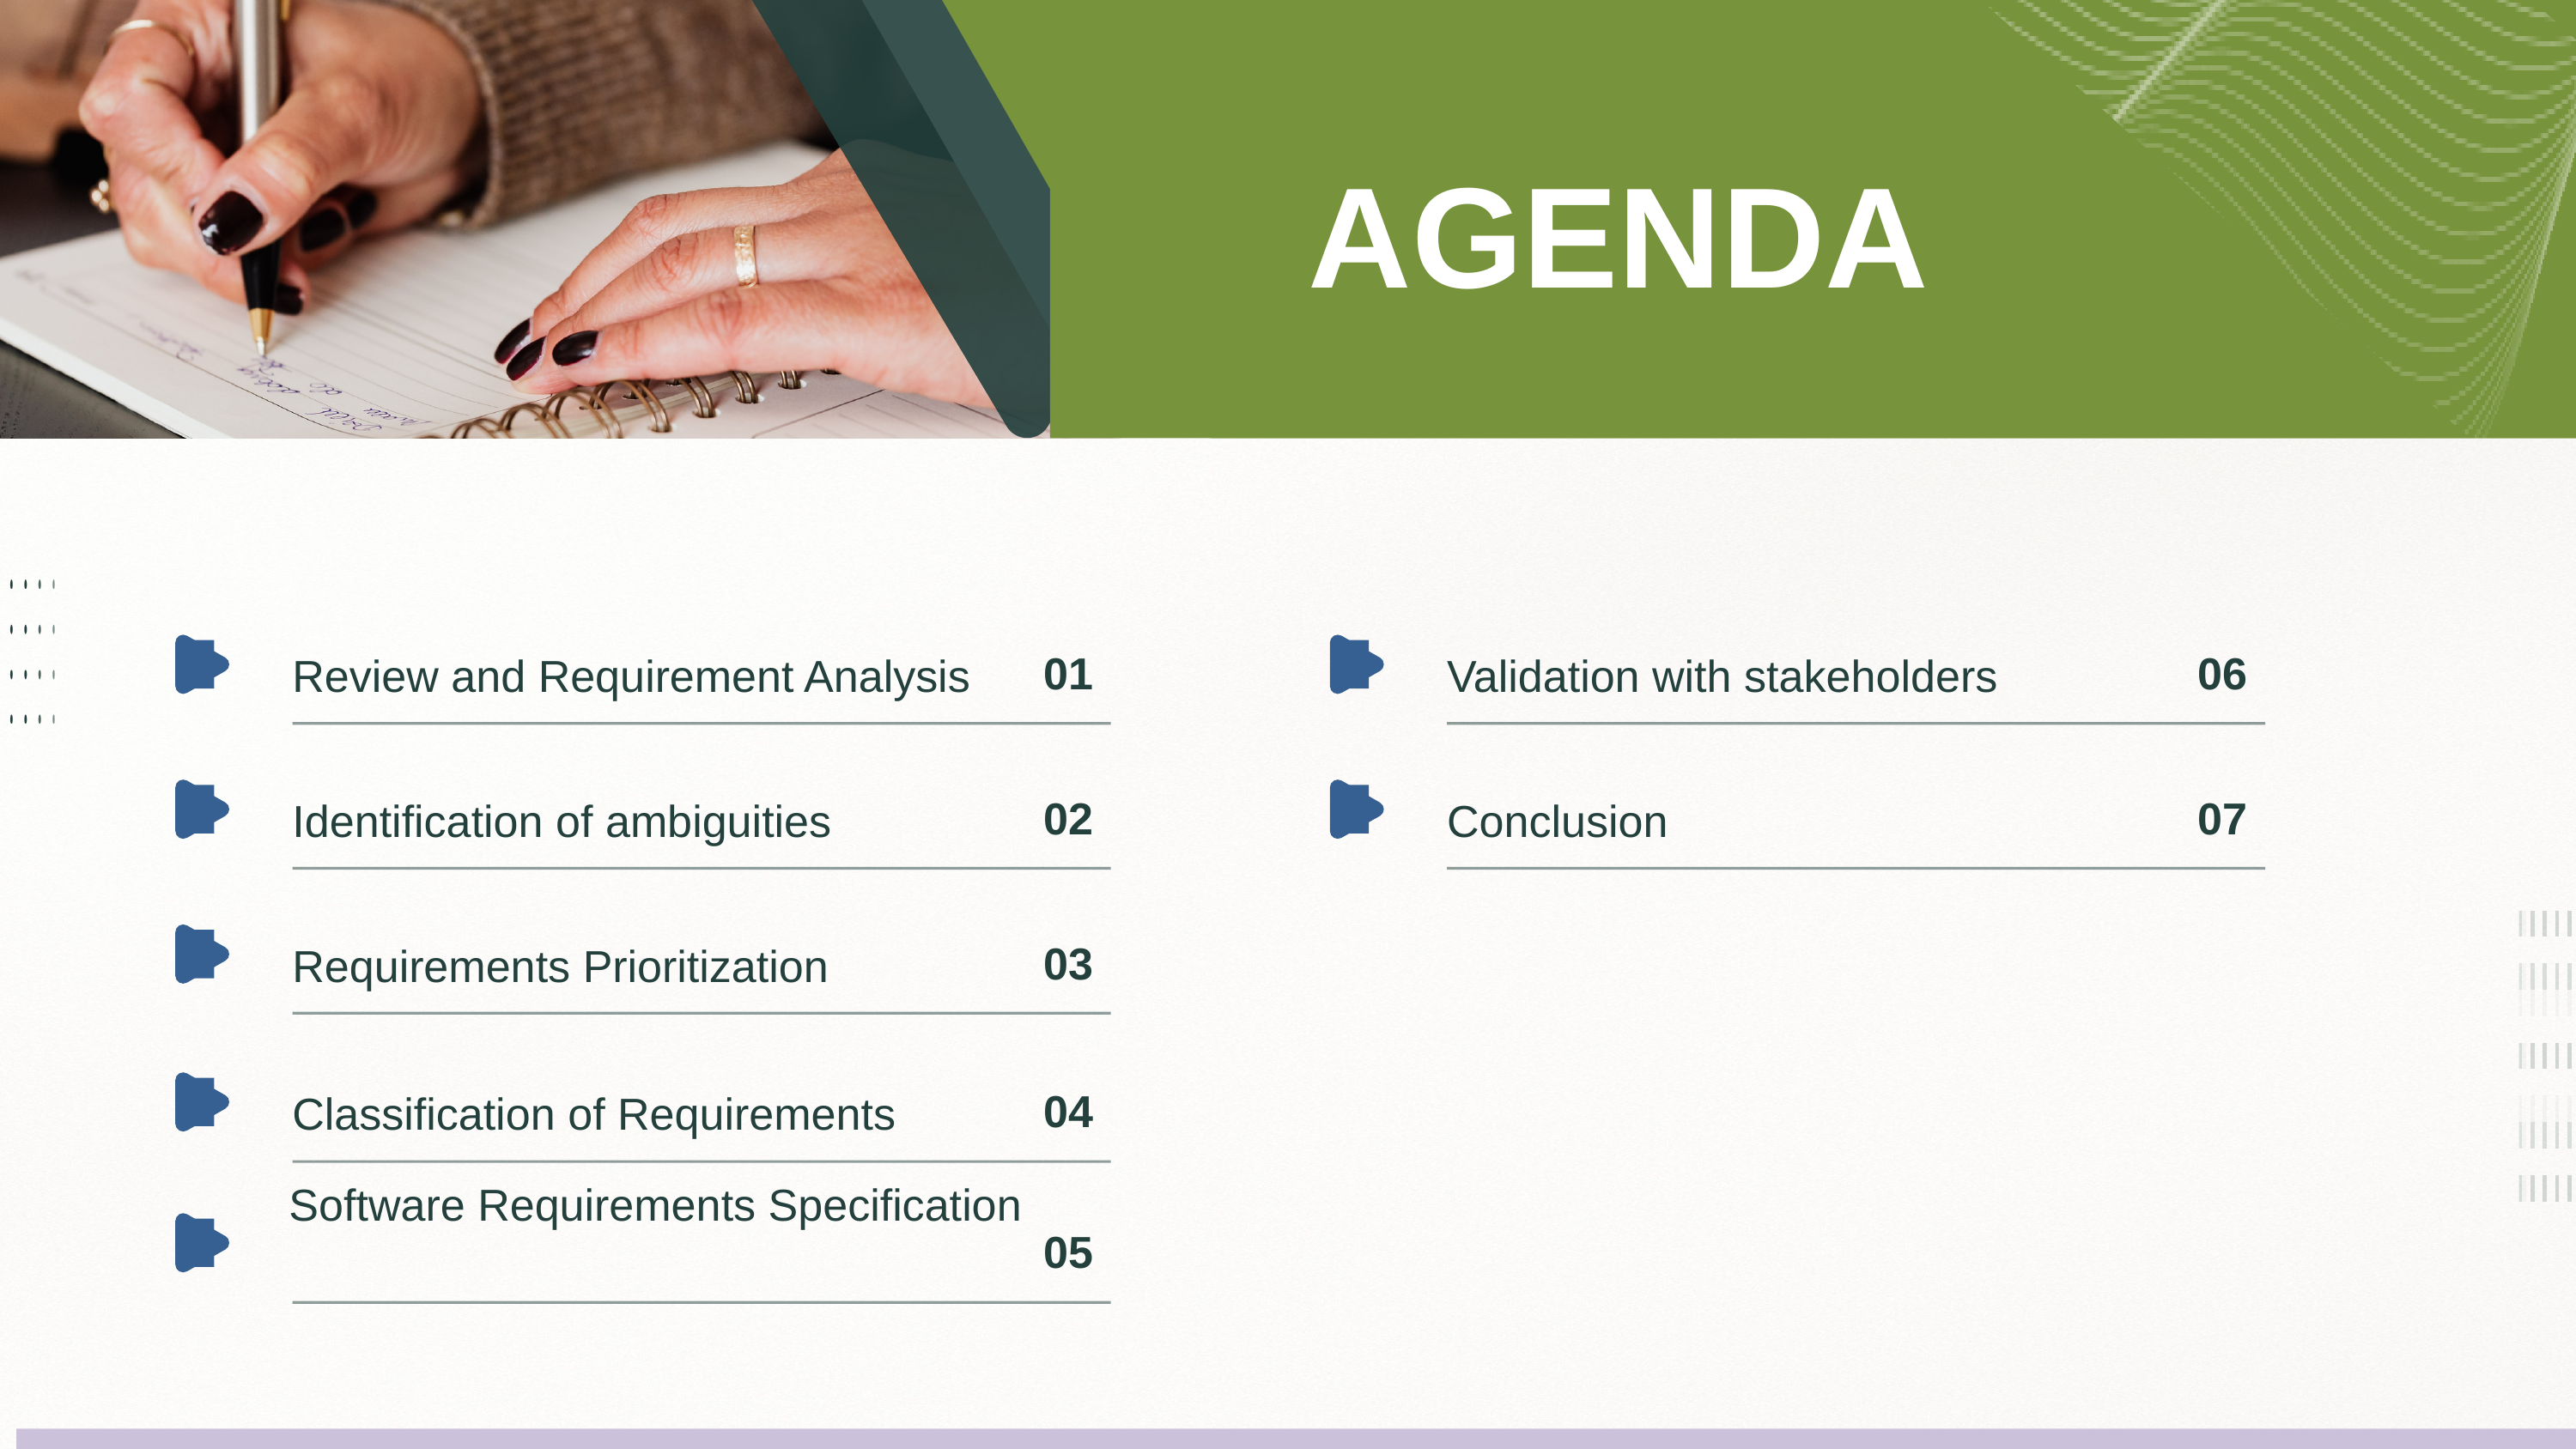

AGENDA
AGENDA
01
06
Review and Requirement Analysis
Validation with stakeholders

02
07
Identification of ambiguities
Conclusion

03
Requirements Prioritization

04
Classification of Requirements

Software Requirements Specification

05